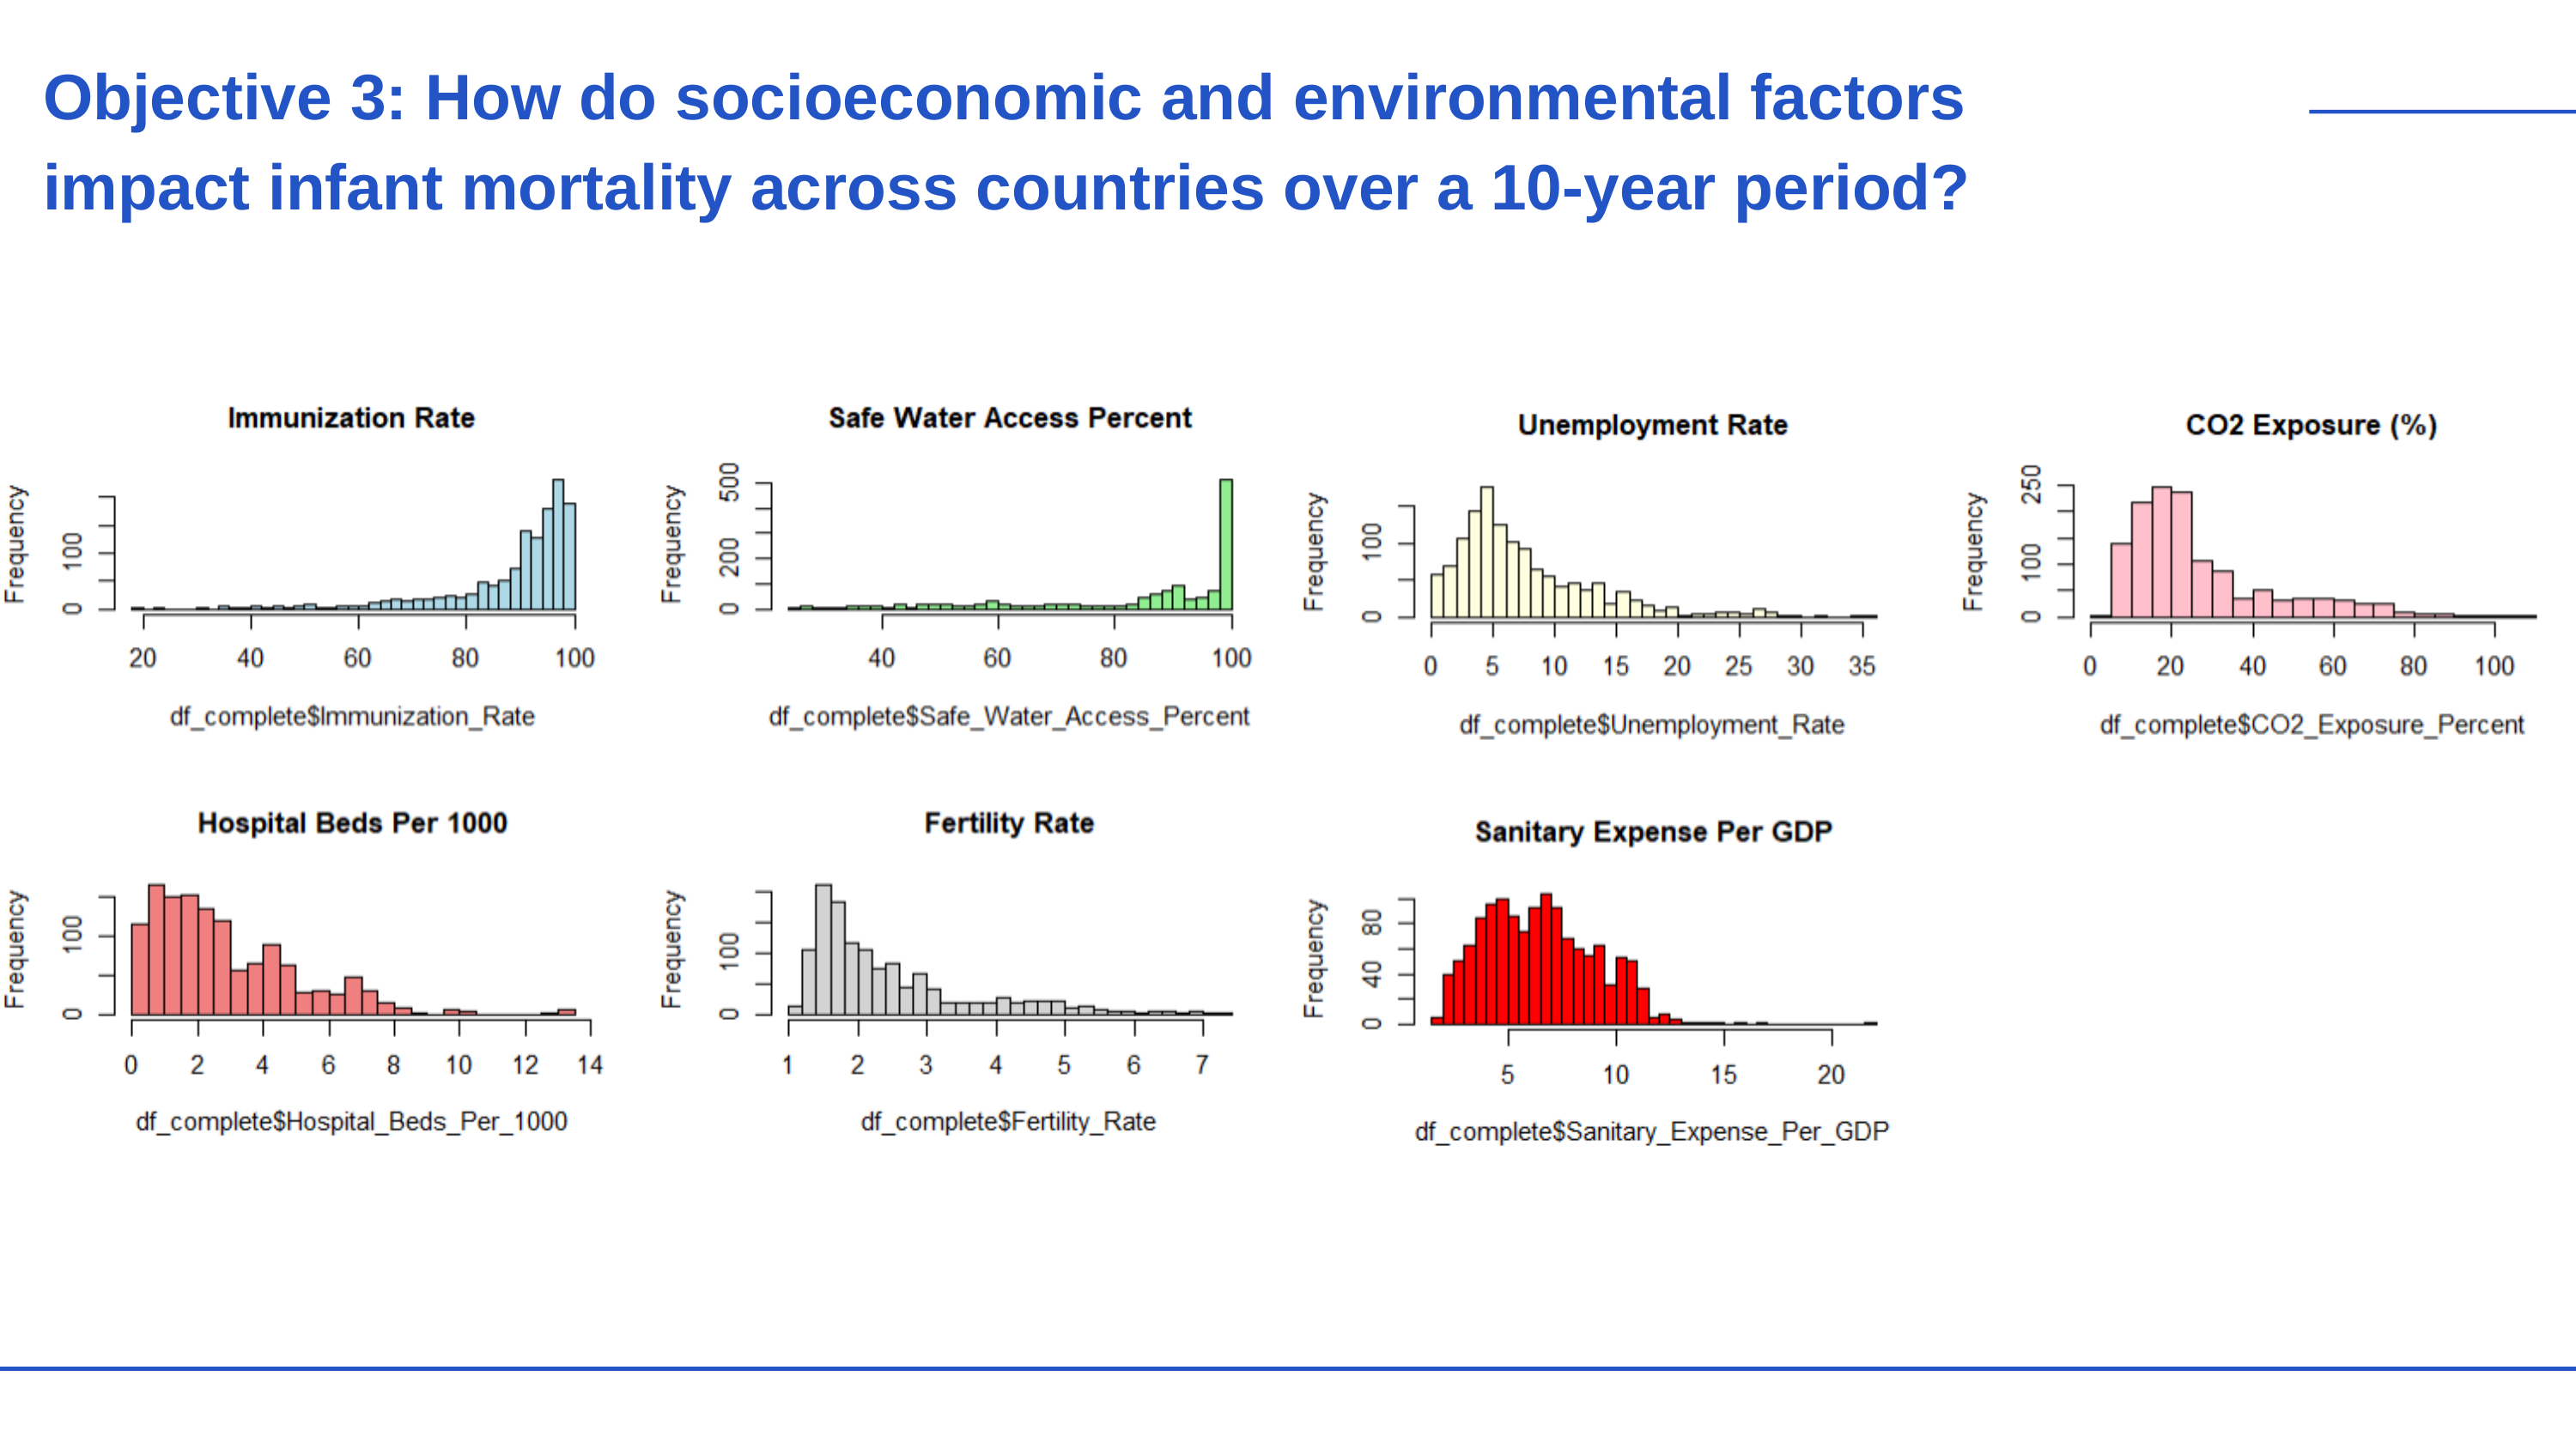

Objective 3: How do socioeconomic and environmental factors impact infant mortality across countries over a 10-year period?